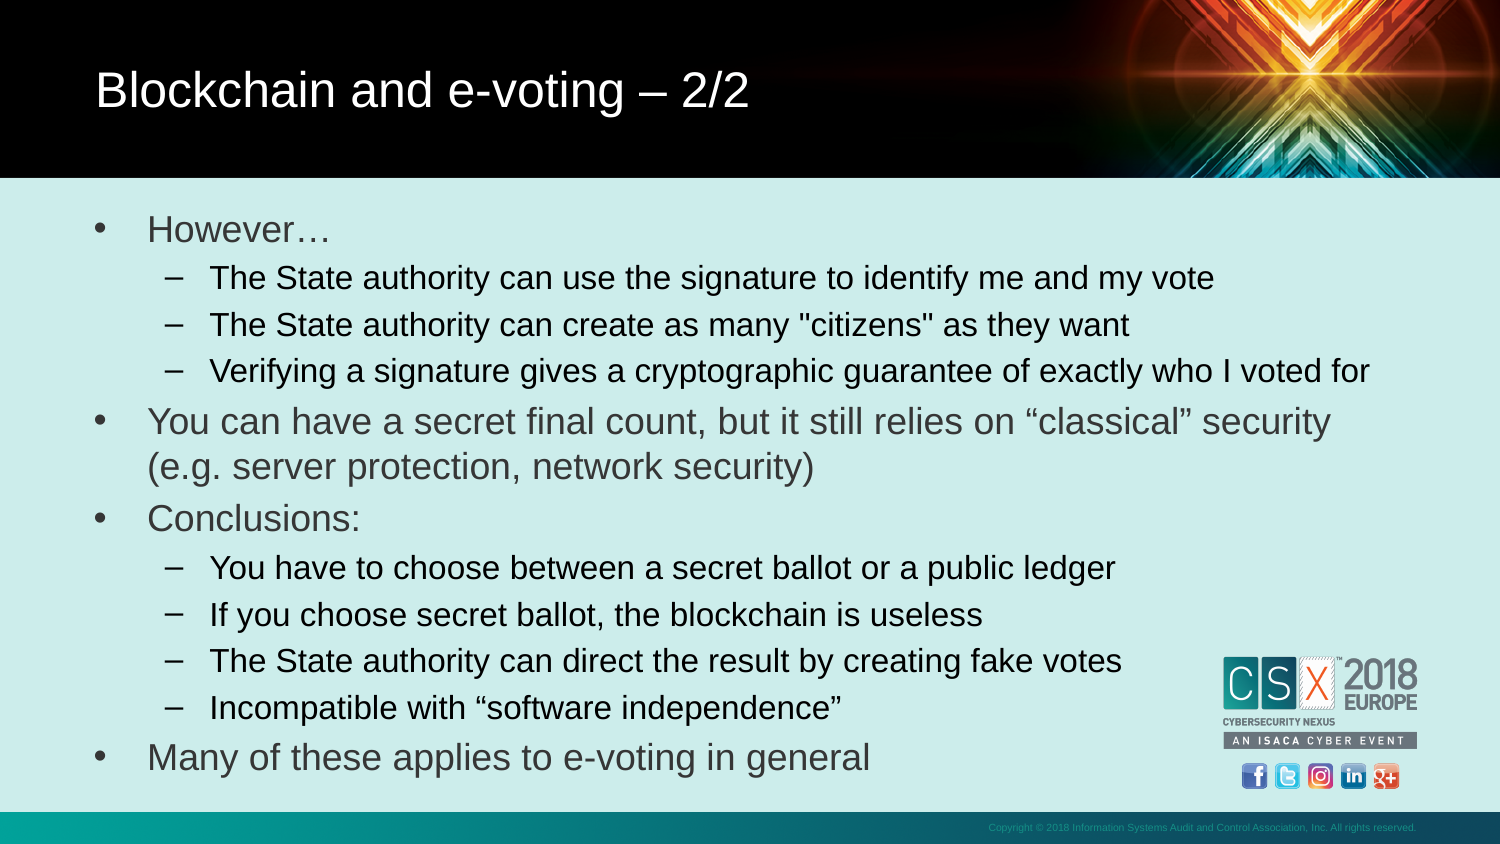

Blockchain and e-voting – 2/2
However…
The State authority can use the signature to identify me and my vote
The State authority can create as many "citizens" as they want
Verifying a signature gives a cryptographic guarantee of exactly who I voted for
You can have a secret final count, but it still relies on “classical” security (e.g. server protection, network security)
Conclusions:
You have to choose between a secret ballot or a public ledger
If you choose secret ballot, the blockchain is useless
The State authority can direct the result by creating fake votes
Incompatible with “software independence”
Many of these applies to e-voting in general